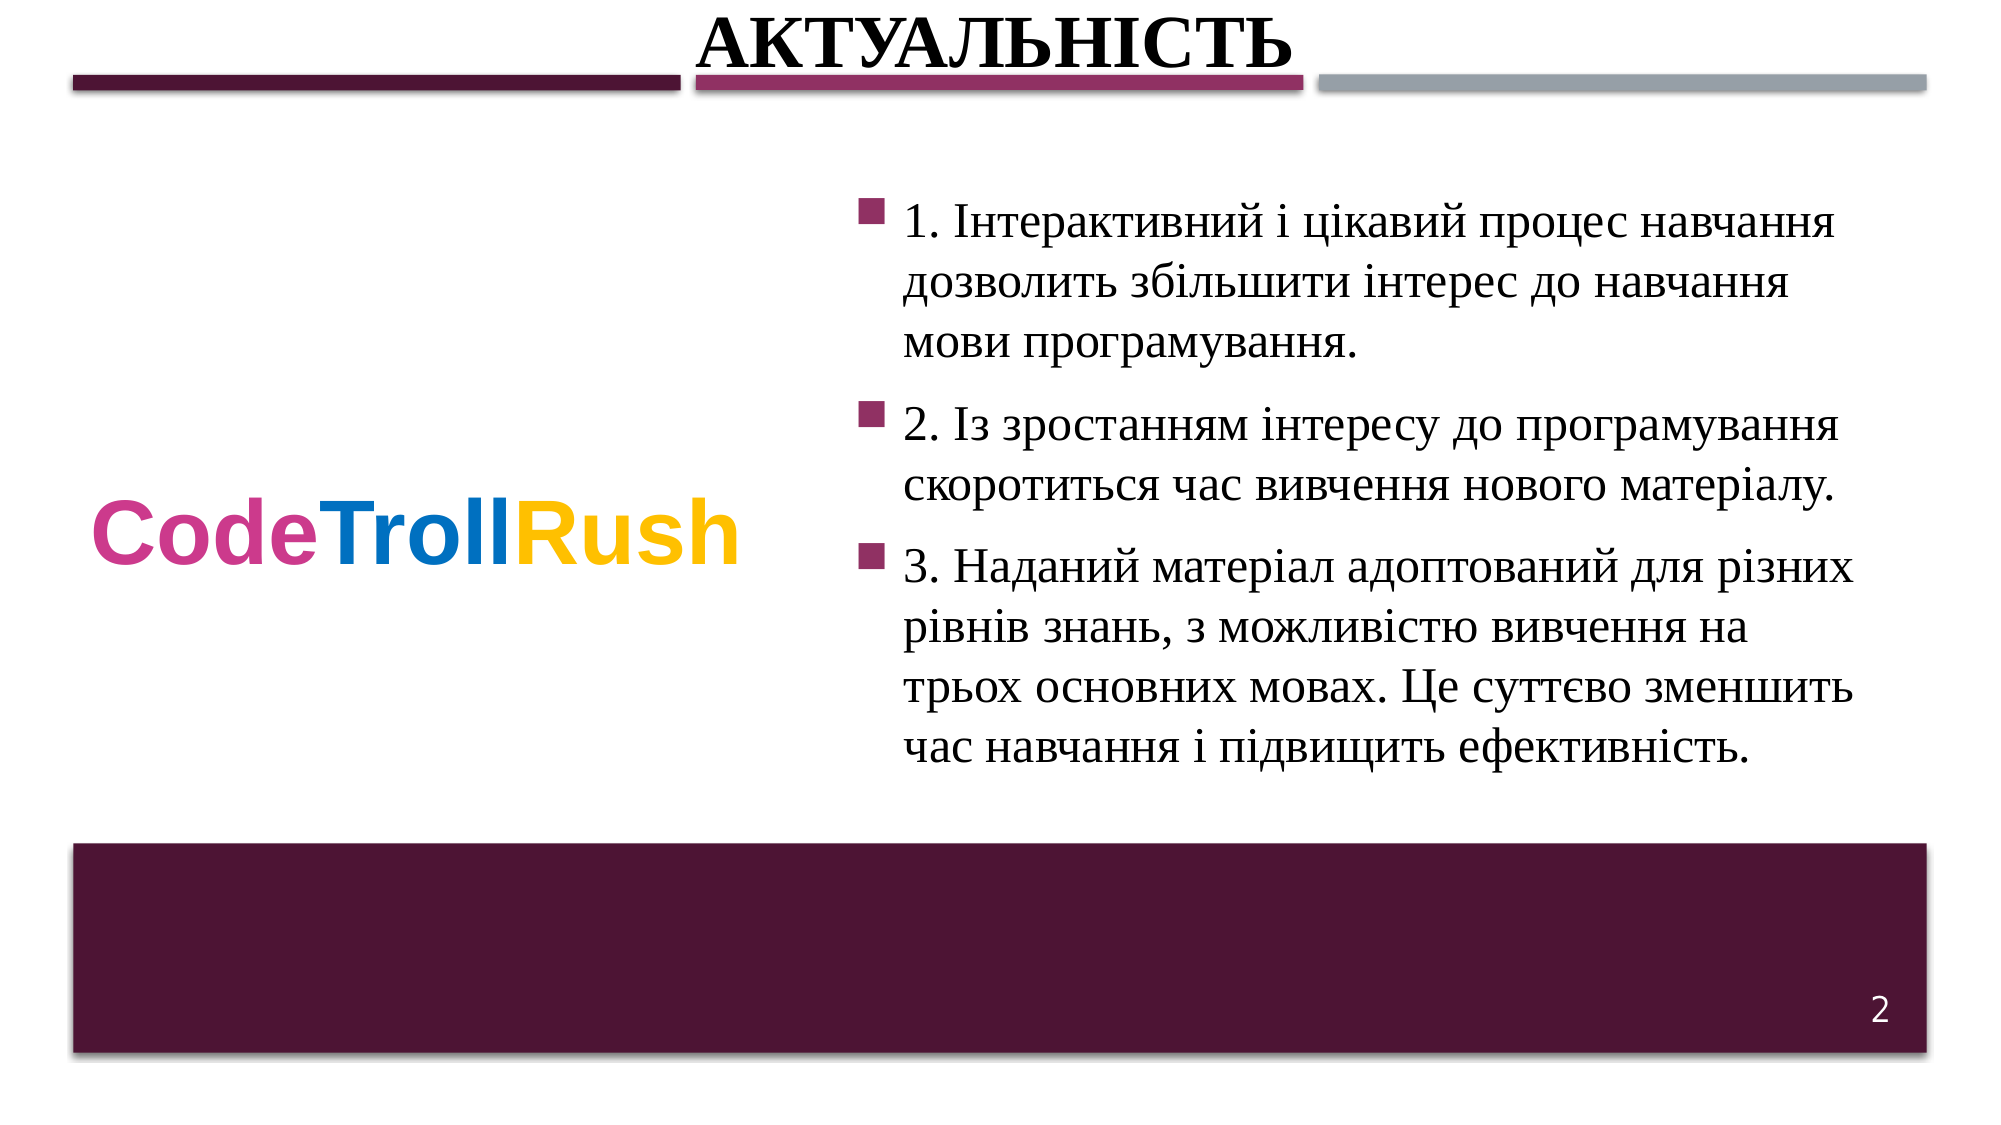

# Актуальність
1. Інтерактивний і цікавий процес навчання дозволить збільшити інтерес до навчання мови програмування.
2. Із зростанням інтересу до програмування скоротиться час вивчення нового матеріалу.
3. Наданий матеріал адоптований для різних рівнів знань, з можливістю вивчення на трьох основних мовах. Це суттєво зменшить час навчання і підвищить ефективність.
CodeTrollRush
2